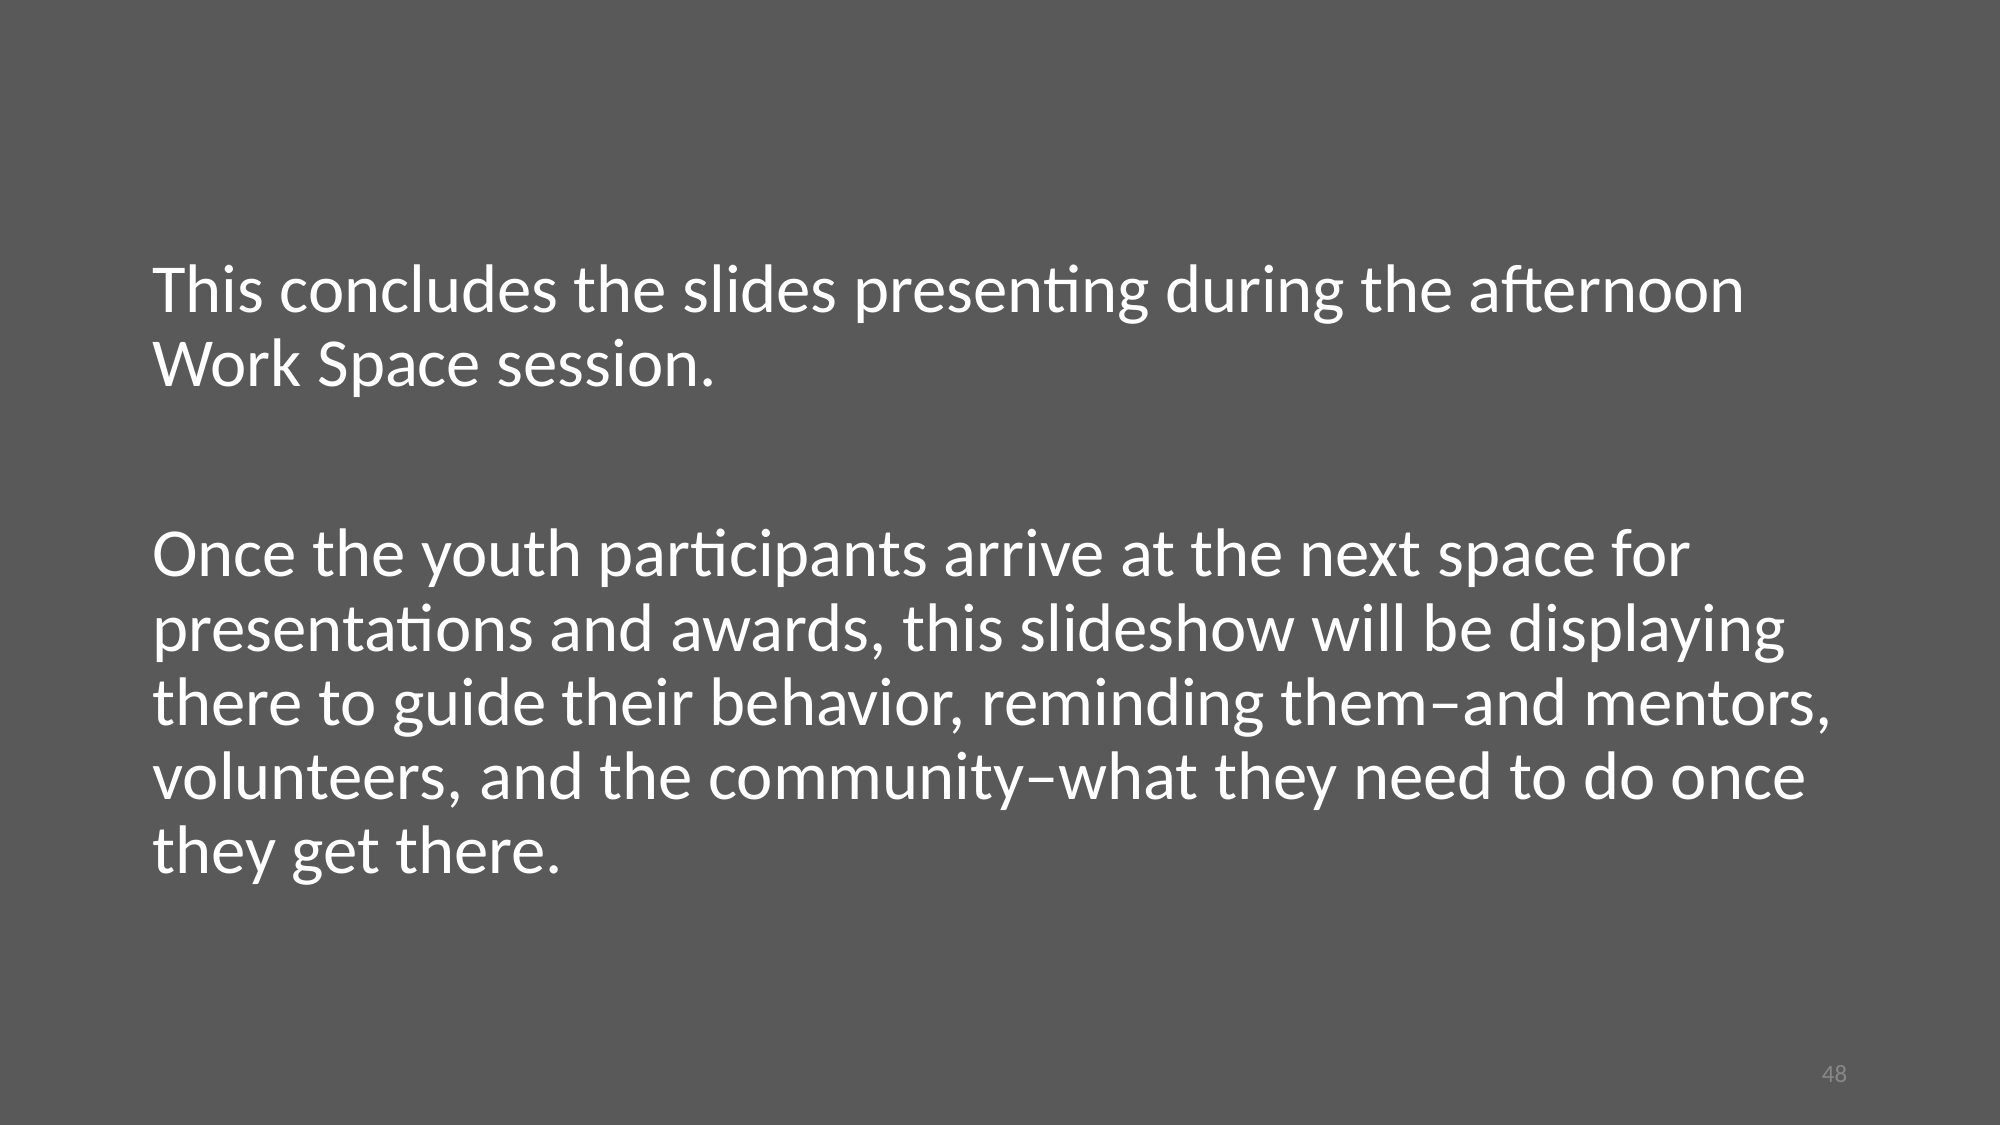

#
This concludes the slides presenting during the afternoon Work Space session.

Once the youth participants arrive at the next space for presentations and awards, this slideshow will be displaying there to guide their behavior, reminding them–and mentors, volunteers, and the community–what they need to do once they get there.
48